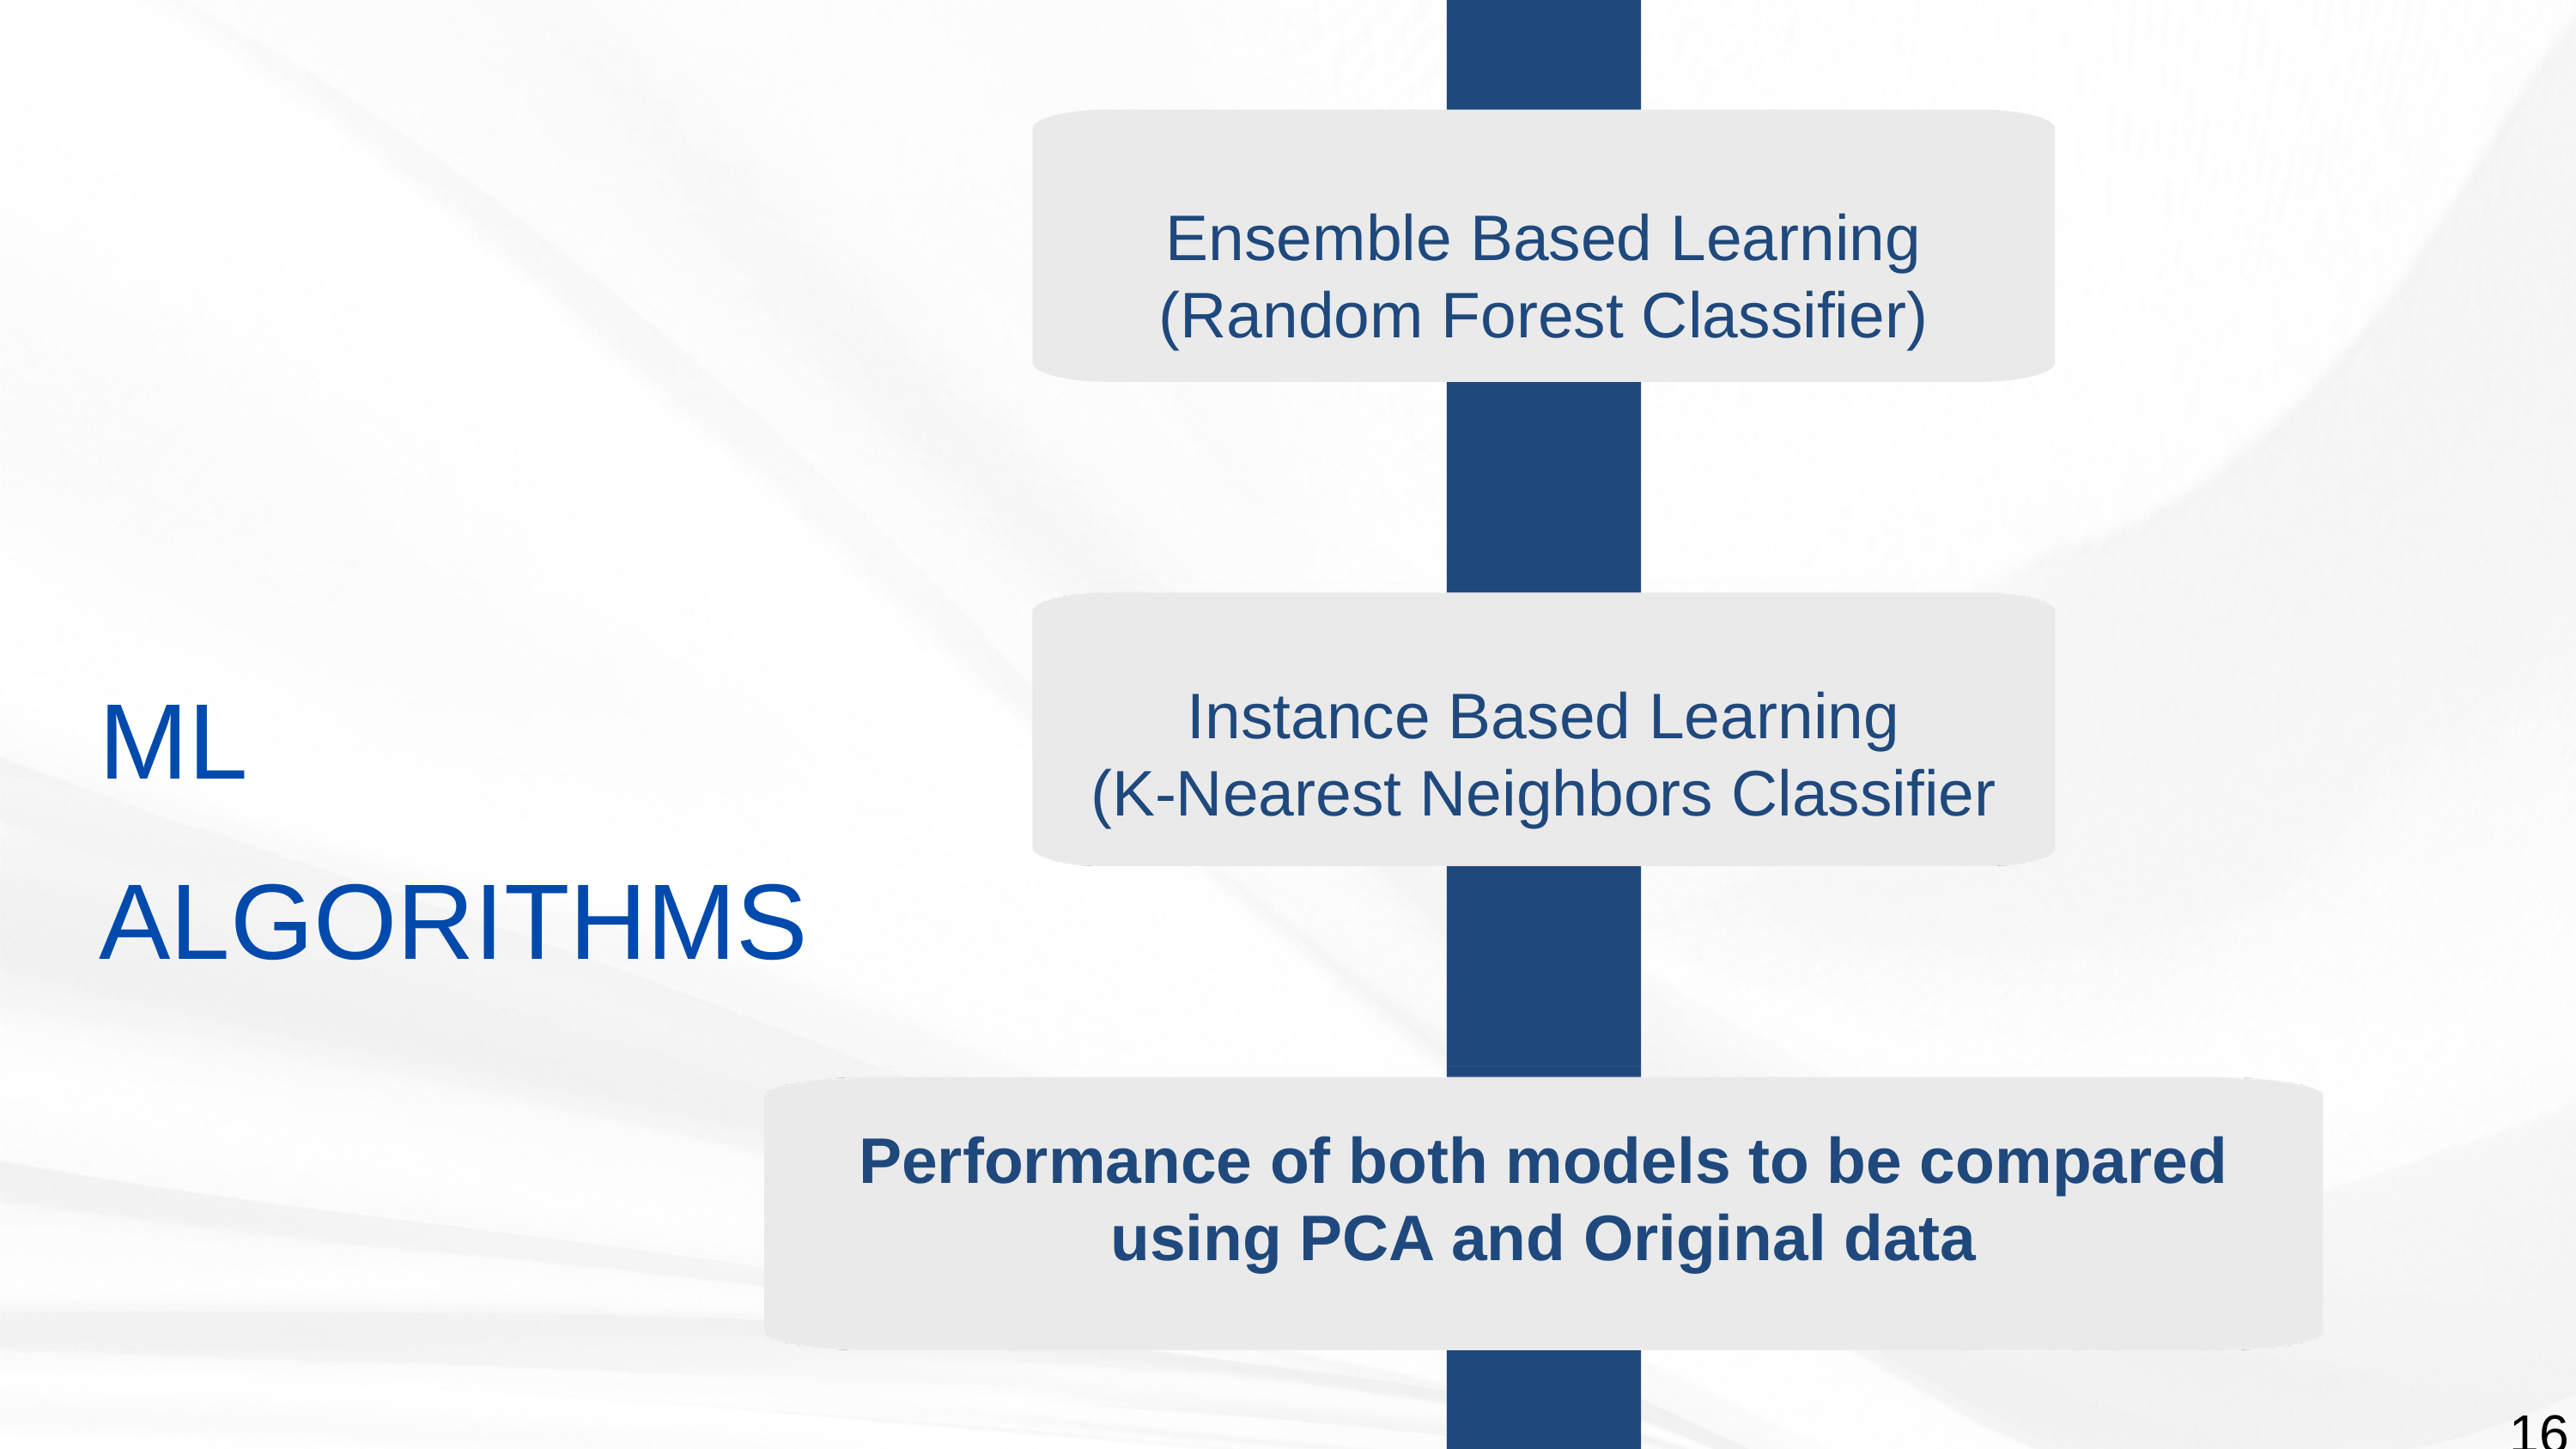

Ensemble Based Learning
(Random Forest Classifier)

ML ALGORITHMS
Instance Based Learning
(K-Nearest Neighbors Classifier

Performance of both models to be compared using PCA and Original data
16